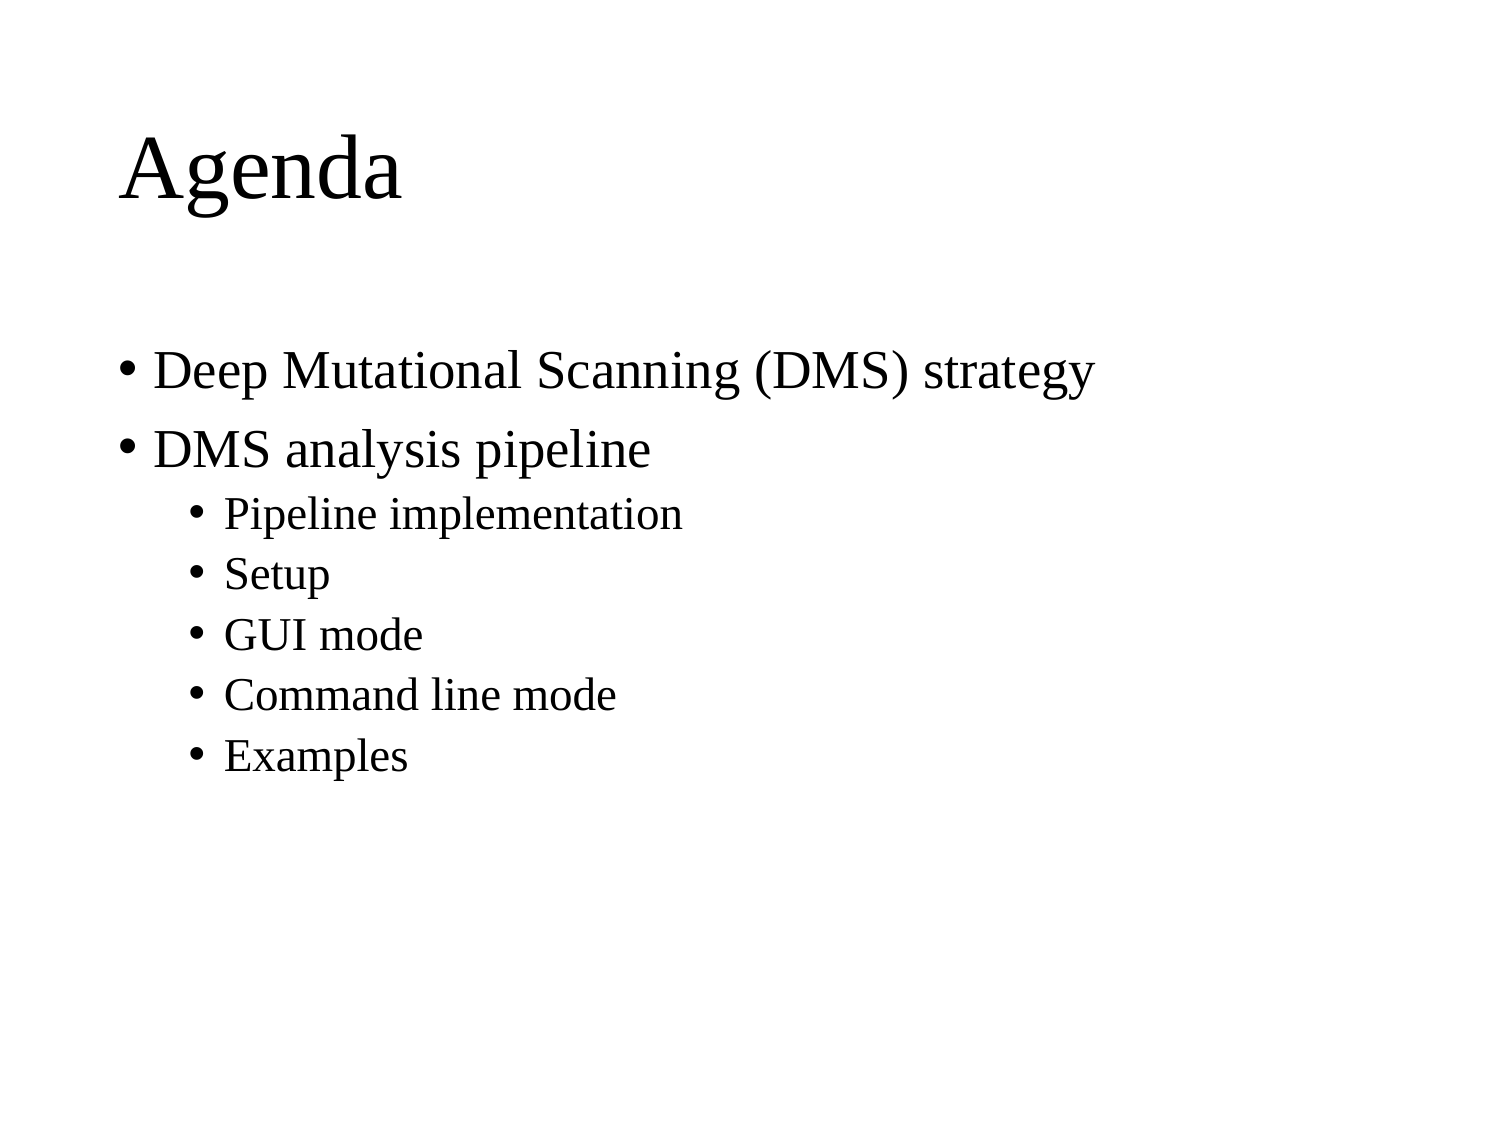

# Agenda
Deep Mutational Scanning (DMS) strategy
DMS analysis pipeline
Pipeline implementation
Setup
GUI mode
Command line mode
Examples